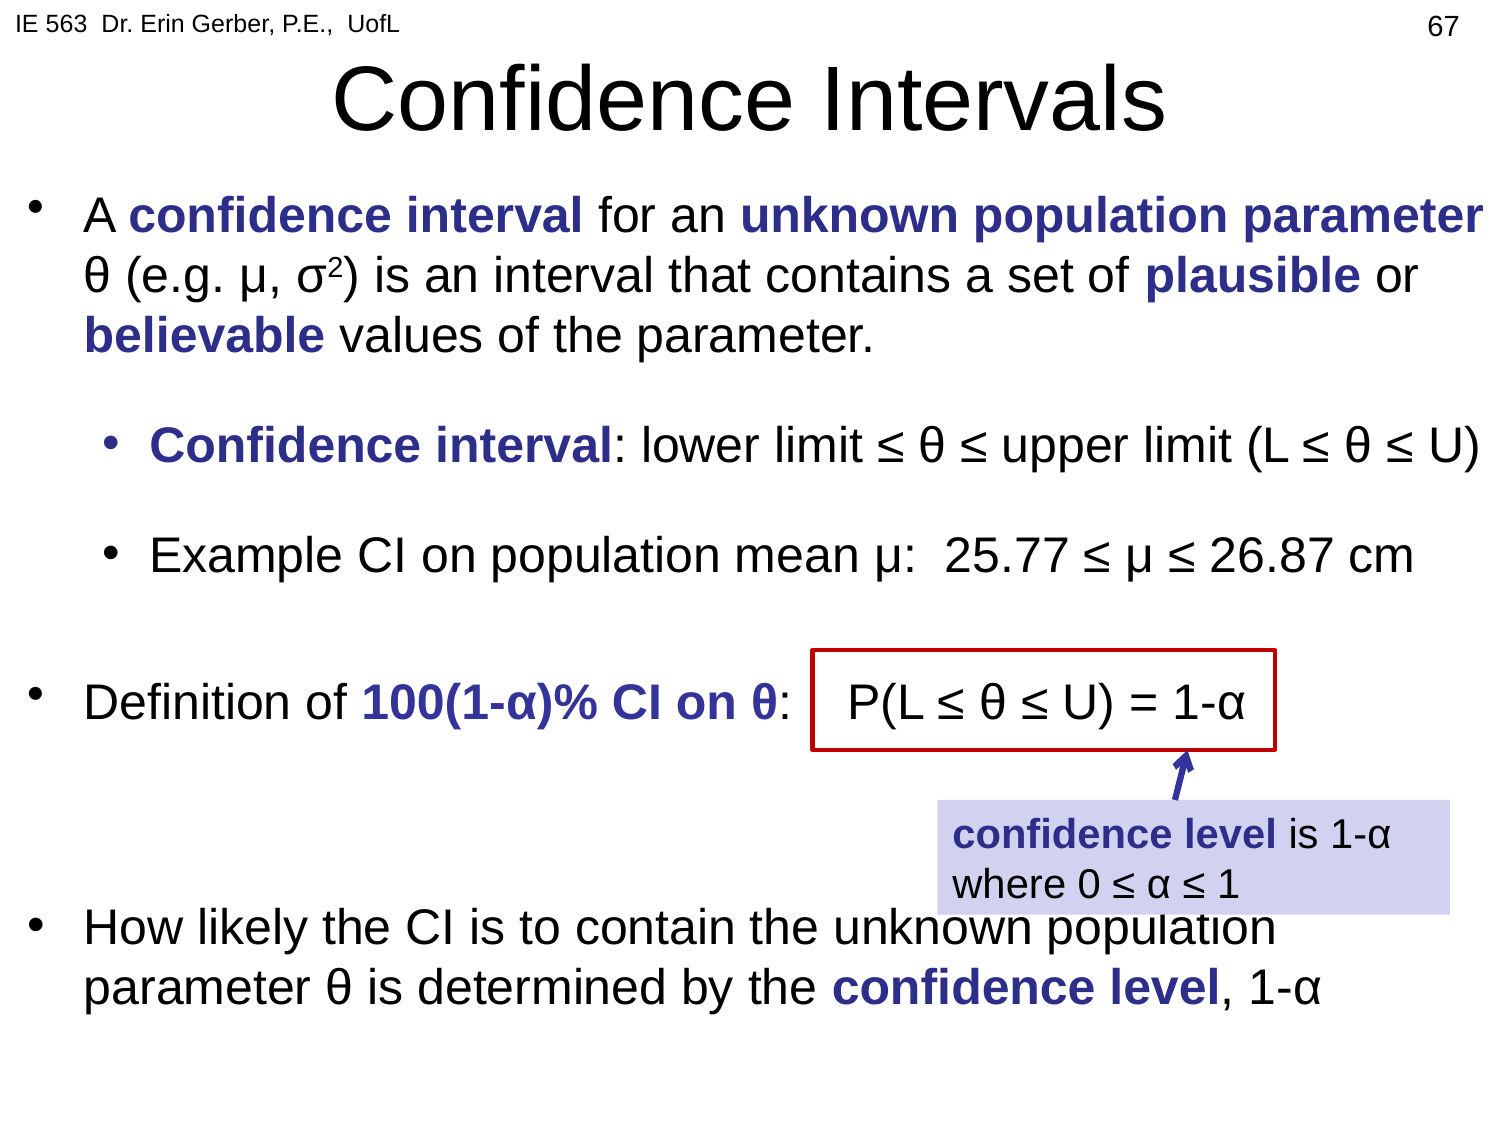

IE 563  Dr. Erin Gerber, P.E.,  UofL
# Confidence Intervals
67
A confidence interval for an unknown population parameter θ (e.g. μ, σ2) is an interval that contains a set of plausible or believable values of the parameter.
Confidence interval: lower limit ≤ θ ≤ upper limit (L ≤ θ ≤ U)
Example CI on population mean μ:  25.77 ≤ μ ≤ 26.87 cm
Definition of 100(1-α)% CI on θ:    P(L ≤ θ ≤ U) = 1-α

How likely the CI is to contain the unknown population parameter θ is determined by the confidence level, 1-α

confidence level is 1-α
where 0 ≤ α ≤ 1